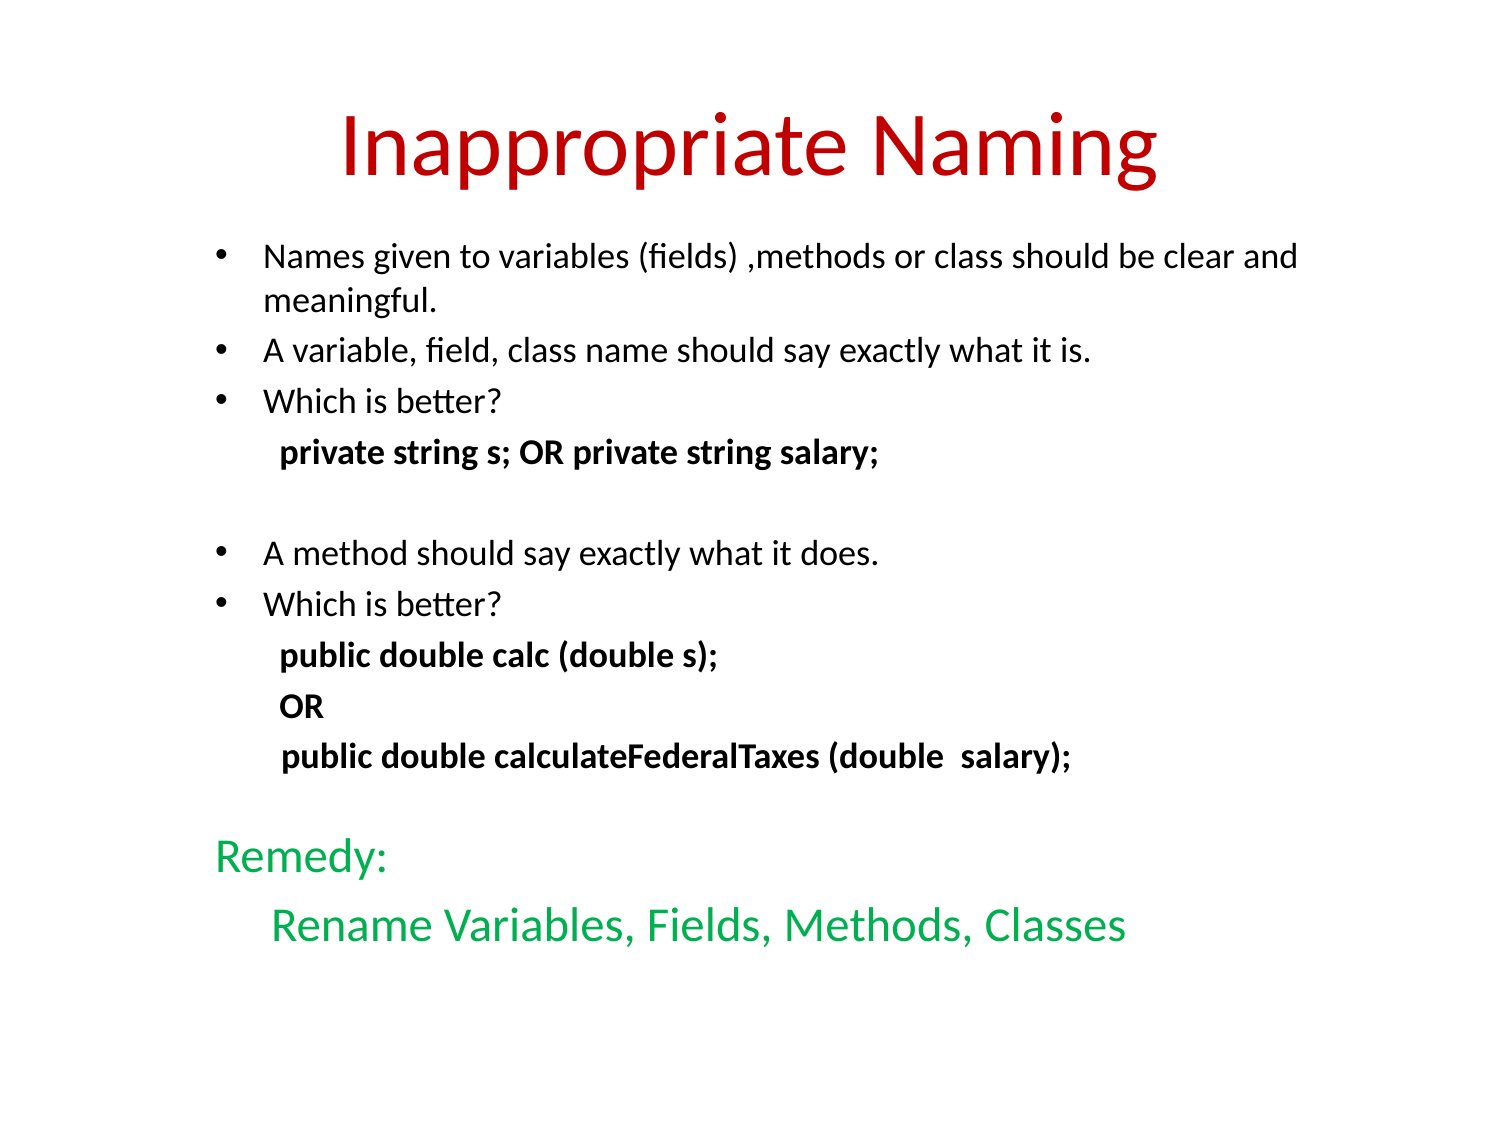

# Inappropriate Naming
Names given to variables (fields) ,methods or class should be clear and meaningful.
A variable, field, class name should say exactly what it is.
Which is better?
private string s; OR private string salary;

A method should say exactly what it does.
Which is better?
public double calc (double s);
OR
        public double calculateFederalTaxes (double  salary);

Remedy:
Rename Variables, Fields, Methods, Classes